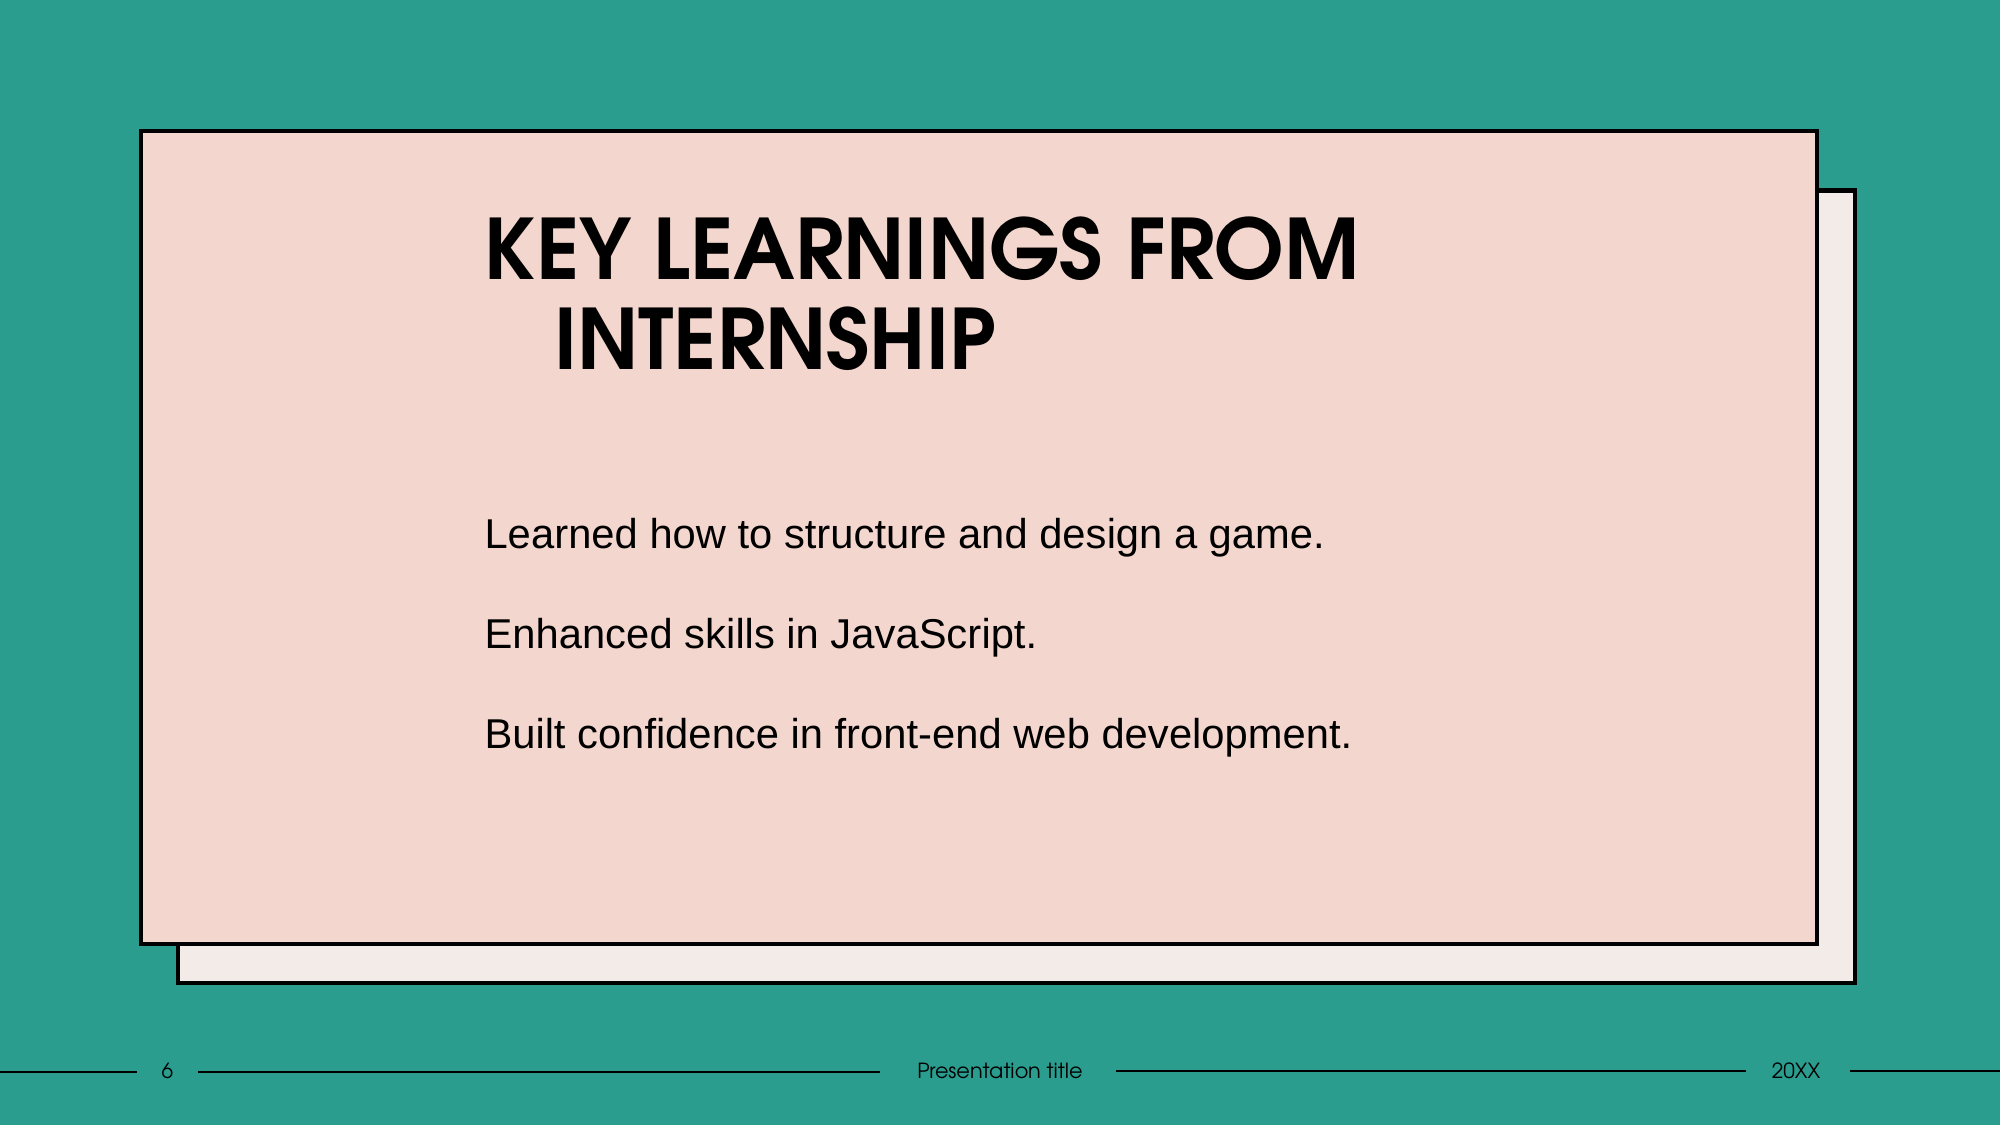

# KEY LEARNINGS FROM          INTERNSHIP
Learned how to structure and design a game.
Enhanced skills in JavaScript.
Built confidence in front-end web development.

6
Presentation title
20XX